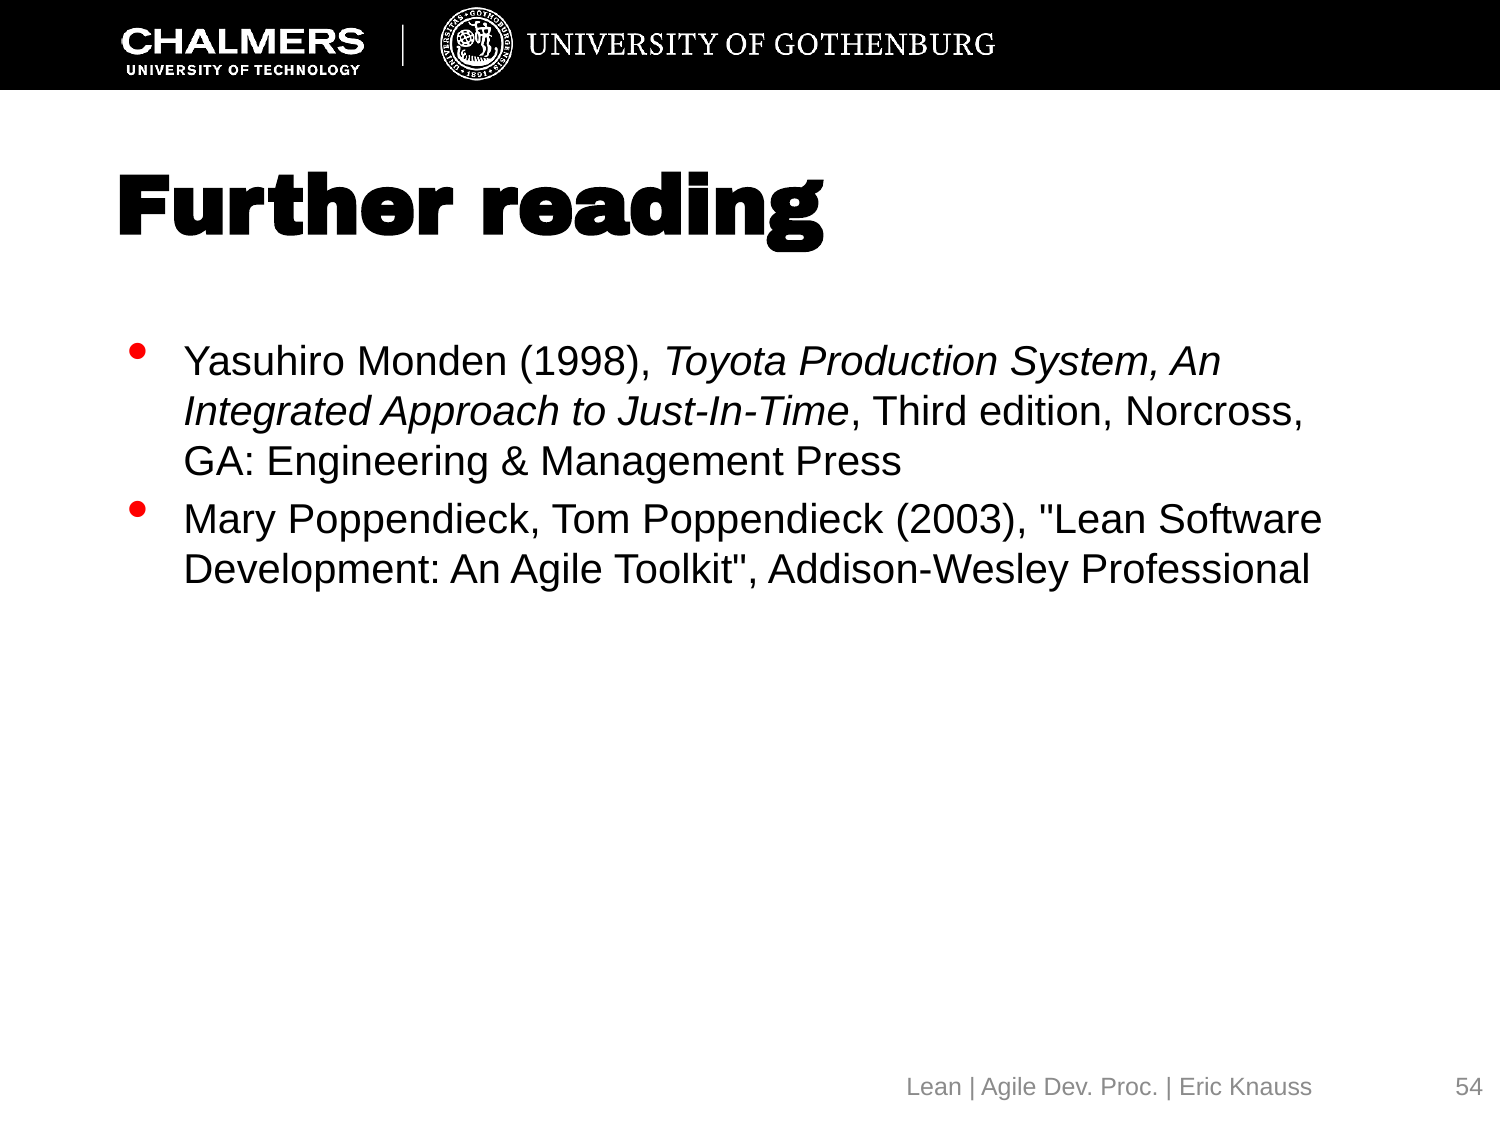

# Further reading
Yasuhiro Monden (1998), Toyota Production System, An Integrated Approach to Just-In-Time, Third edition, Norcross, GA: Engineering & Management Press
Mary Poppendieck, Tom Poppendieck (2003), "Lean Software Development: An Agile Toolkit", Addison-Wesley Professional

54
Lean | Agile Dev. Proc. | Eric Knauss